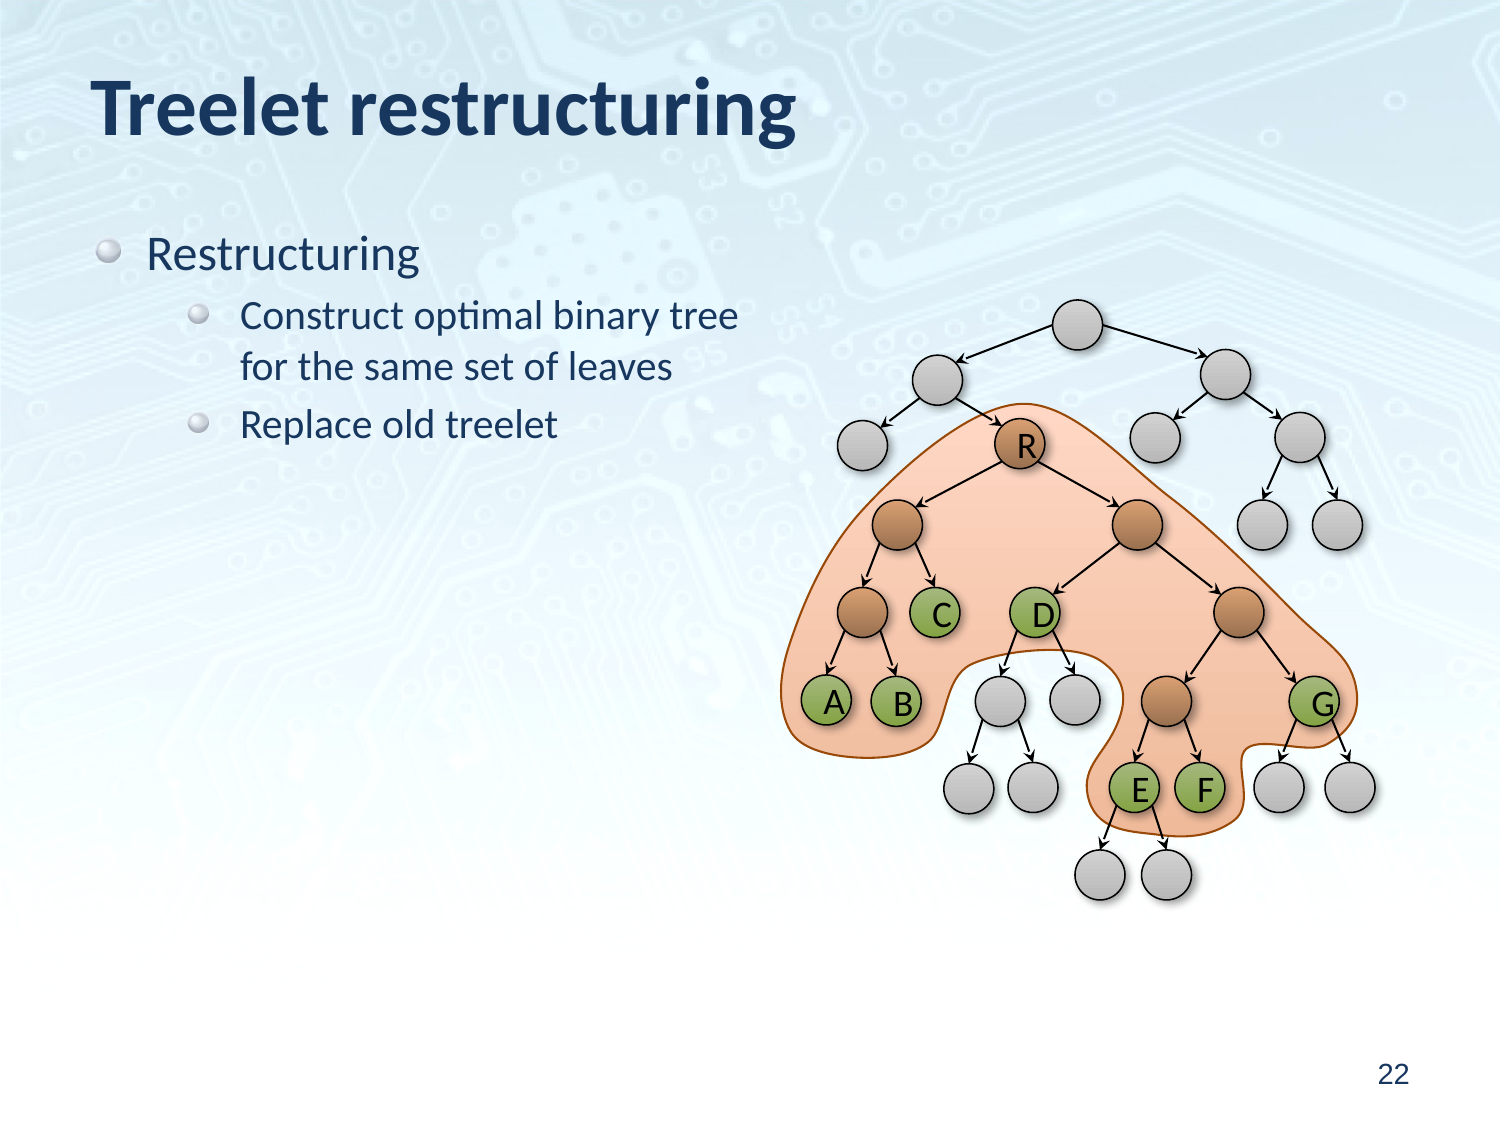

# Treelet restructuring
Restructuring
Construct optimal binary tree for the same set of leaves
Replace old treelet

R

C
D

A

G

B
E

F
22